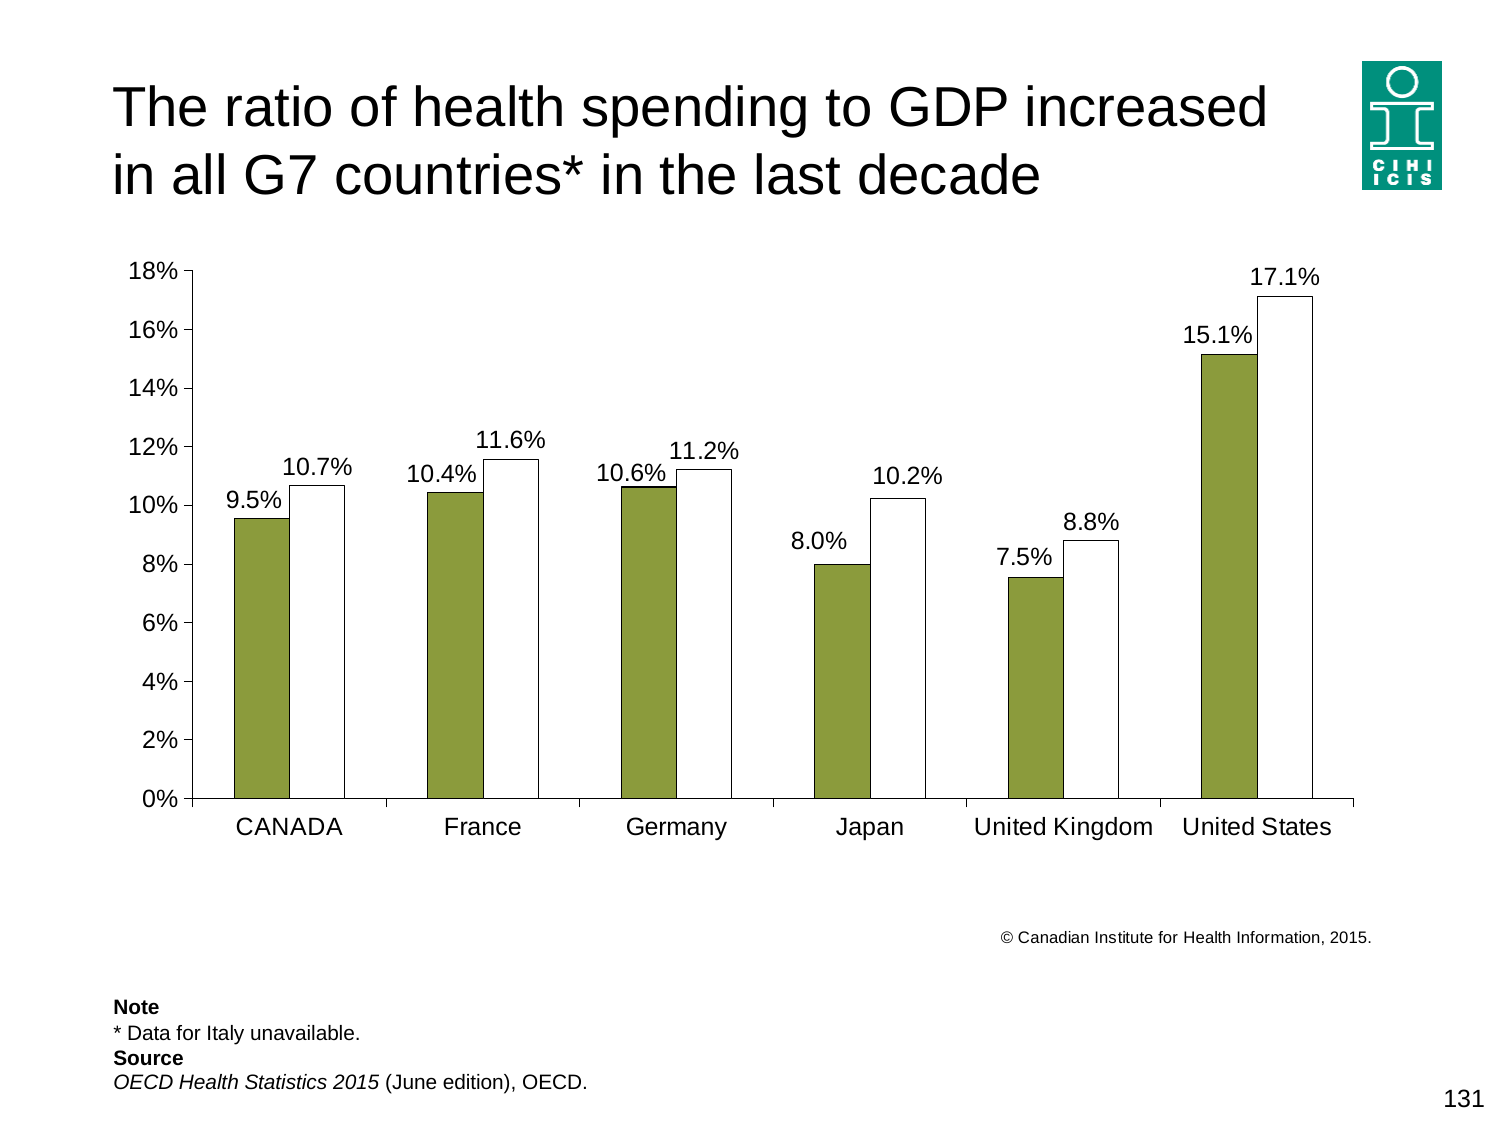

# The ratio of health spending to GDP increased in all G7 countries* in the last decade

### Chart

| Category | 2003 | 2013 |
|---|---|---|
| CANADA | 0.095403 | 0.10665200000000001 |
| France | 0.104283 | 0.11576 |
| Germany | 0.106303 | 0.11209899999999999 |
| Japan | 0.079959 | 0.10247400000000001 |
| United Kingdom | 0.07536999999999999 | 0.08792 |
| United States | 0.151465 | 0.17130199999999998 |
Note
* Data for Italy unavailable.
Source
OECD Health Statistics 2015 (June edition), OECD.
131